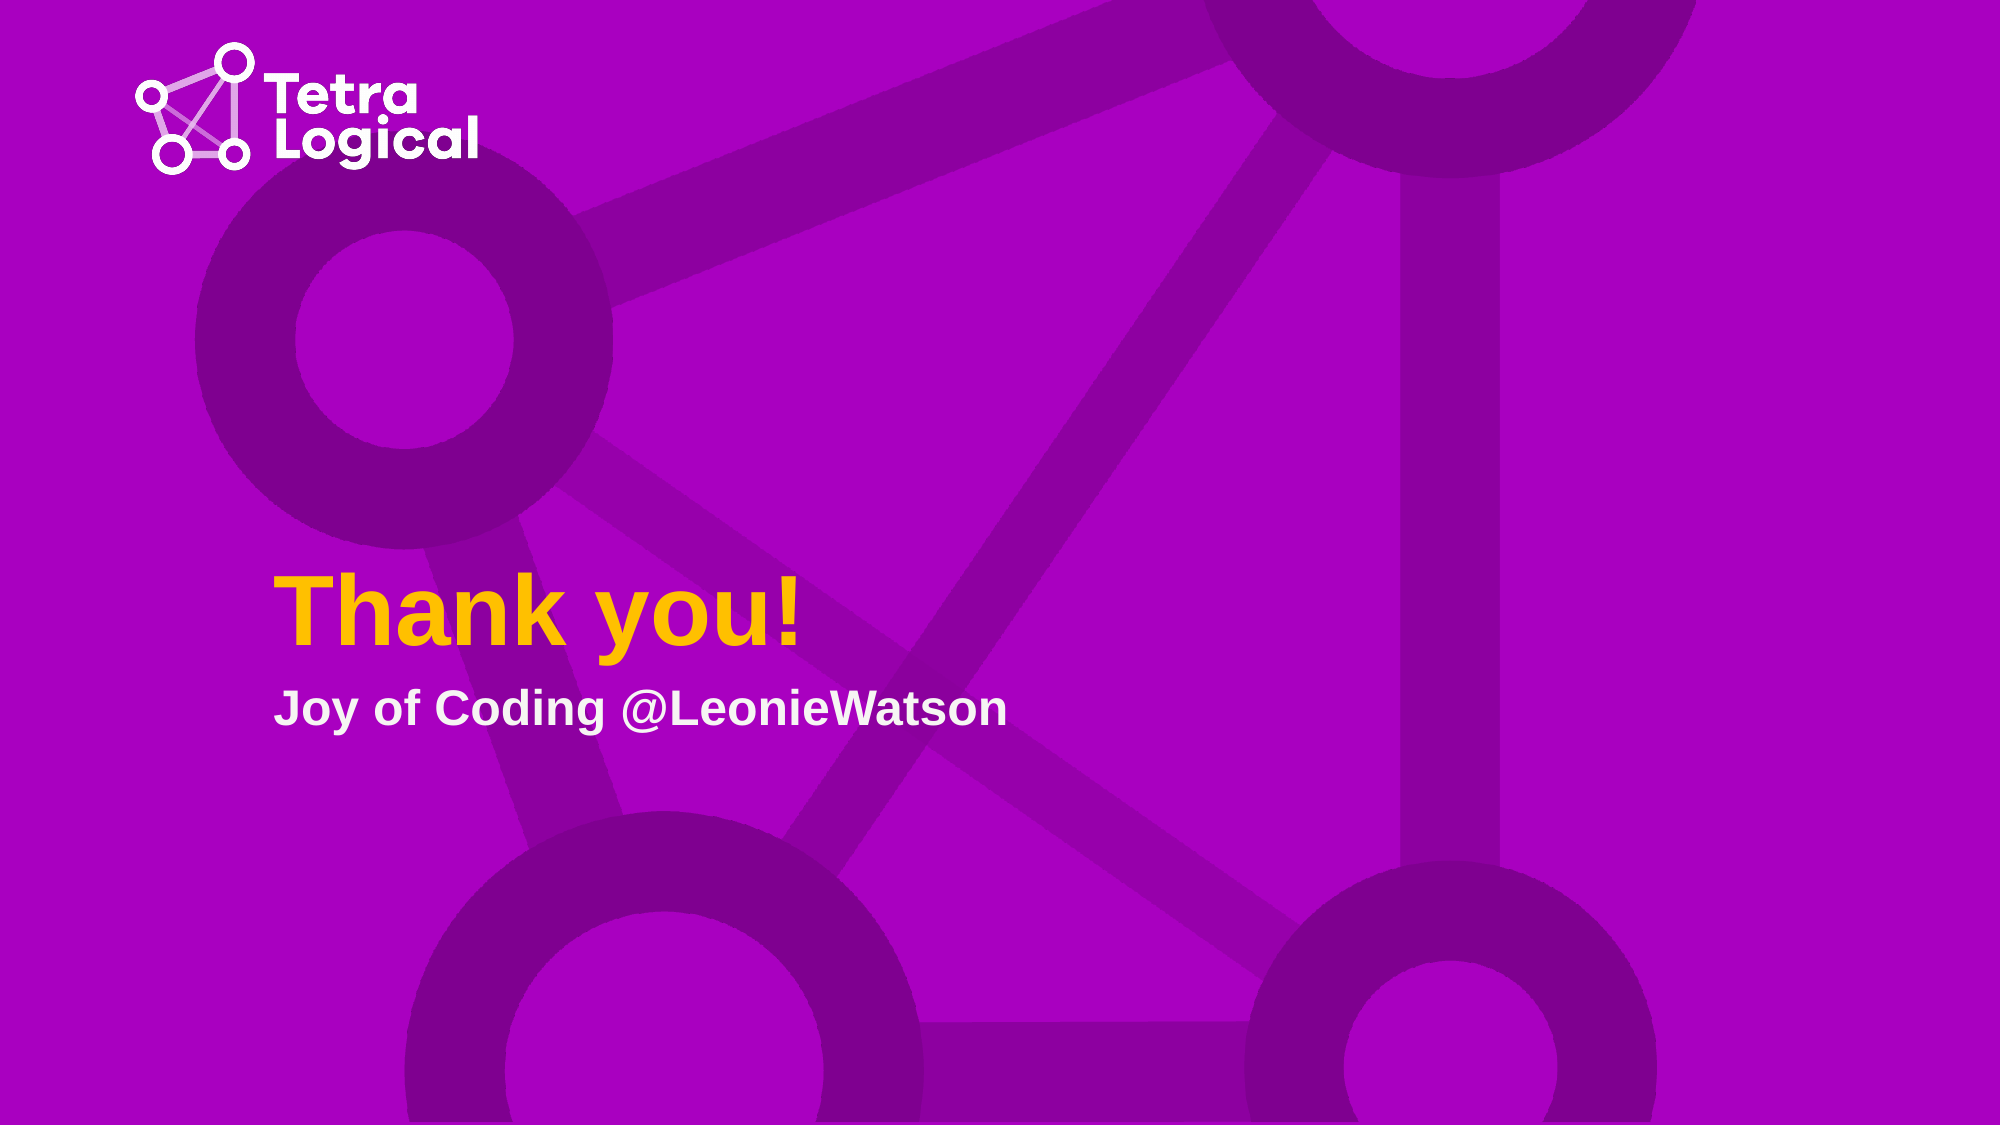

# Thank you!
Joy of Coding @LeonieWatson